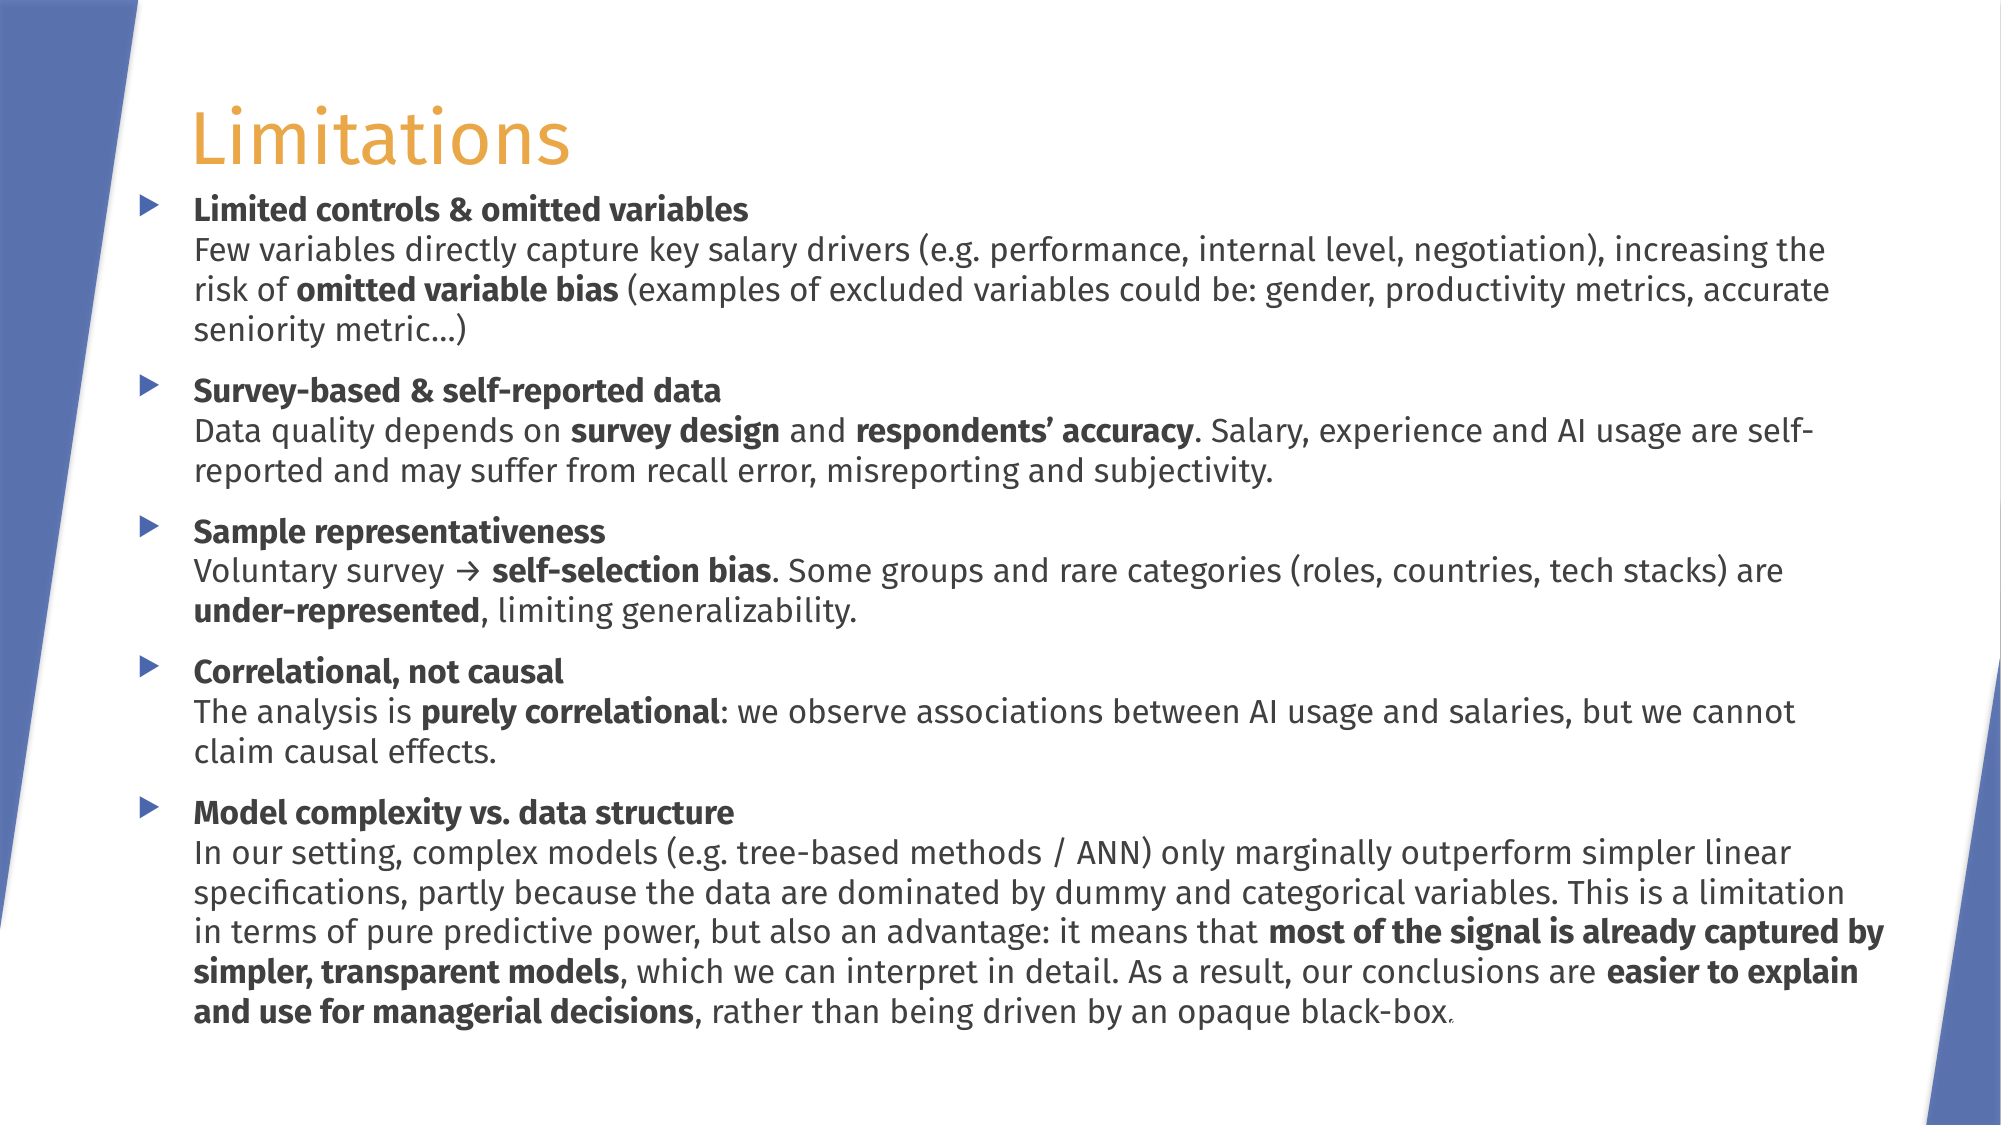

# Limitations
Limited controls & omitted variables
Few variables directly capture key salary drivers (e.g. performance, internal level, negotiation), increasing the risk of omitted variable bias (examples of excluded variables could be: gender, productivity metrics, accurate seniority metric…)
Survey-based & self-reported data
Data quality depends on survey design and respondents’ accuracy. Salary, experience and AI usage are self-reported and may suffer from recall error, misreporting and subjectivity.
Sample representativeness
Voluntary survey → self-selection bias. Some groups and rare categories (roles, countries, tech stacks) are under-represented, limiting generalizability.
Correlational, not causal
The analysis is purely correlational: we observe associations between AI usage and salaries, but we cannot claim causal effects.
Model complexity vs. data structure
In our setting, complex models (e.g. tree-based methods / ANN) only marginally outperform simpler linear specifications, partly because the data are dominated by dummy and categorical variables. This is a limitation in terms of pure predictive power, but also an advantage: it means that most of the signal is already captured by simpler, transparent models, which we can interpret in detail. As a result, our conclusions are easier to explain and use for managerial decisions, rather than being driven by an opaque black-box.

99